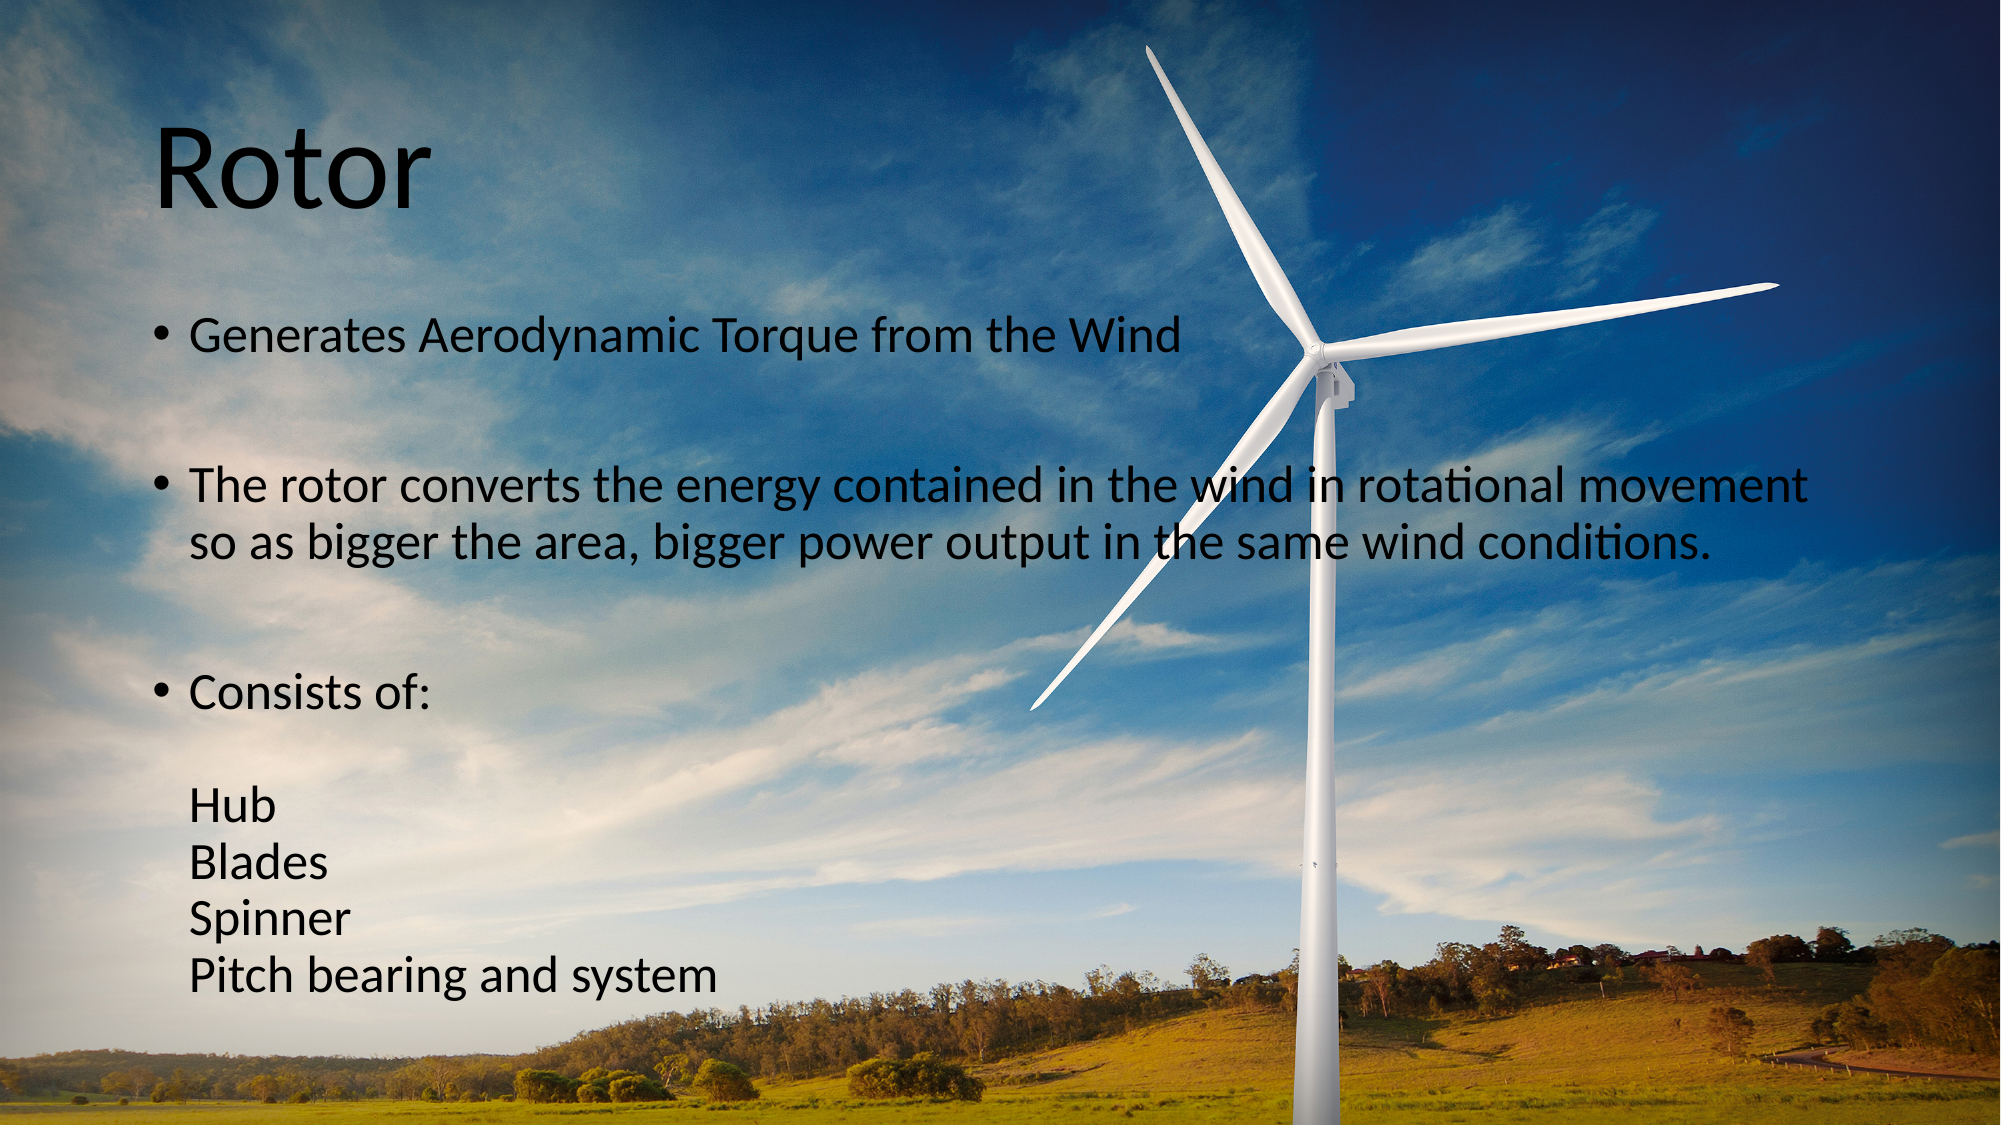

# Rotor
Generates Aerodynamic Torque from the Wind

The rotor converts the energy contained in the wind in rotational movement so as bigger the area, bigger power output in the same wind conditions.

Consists of:
Hub
Blades
Spinner
Pitch bearing and system